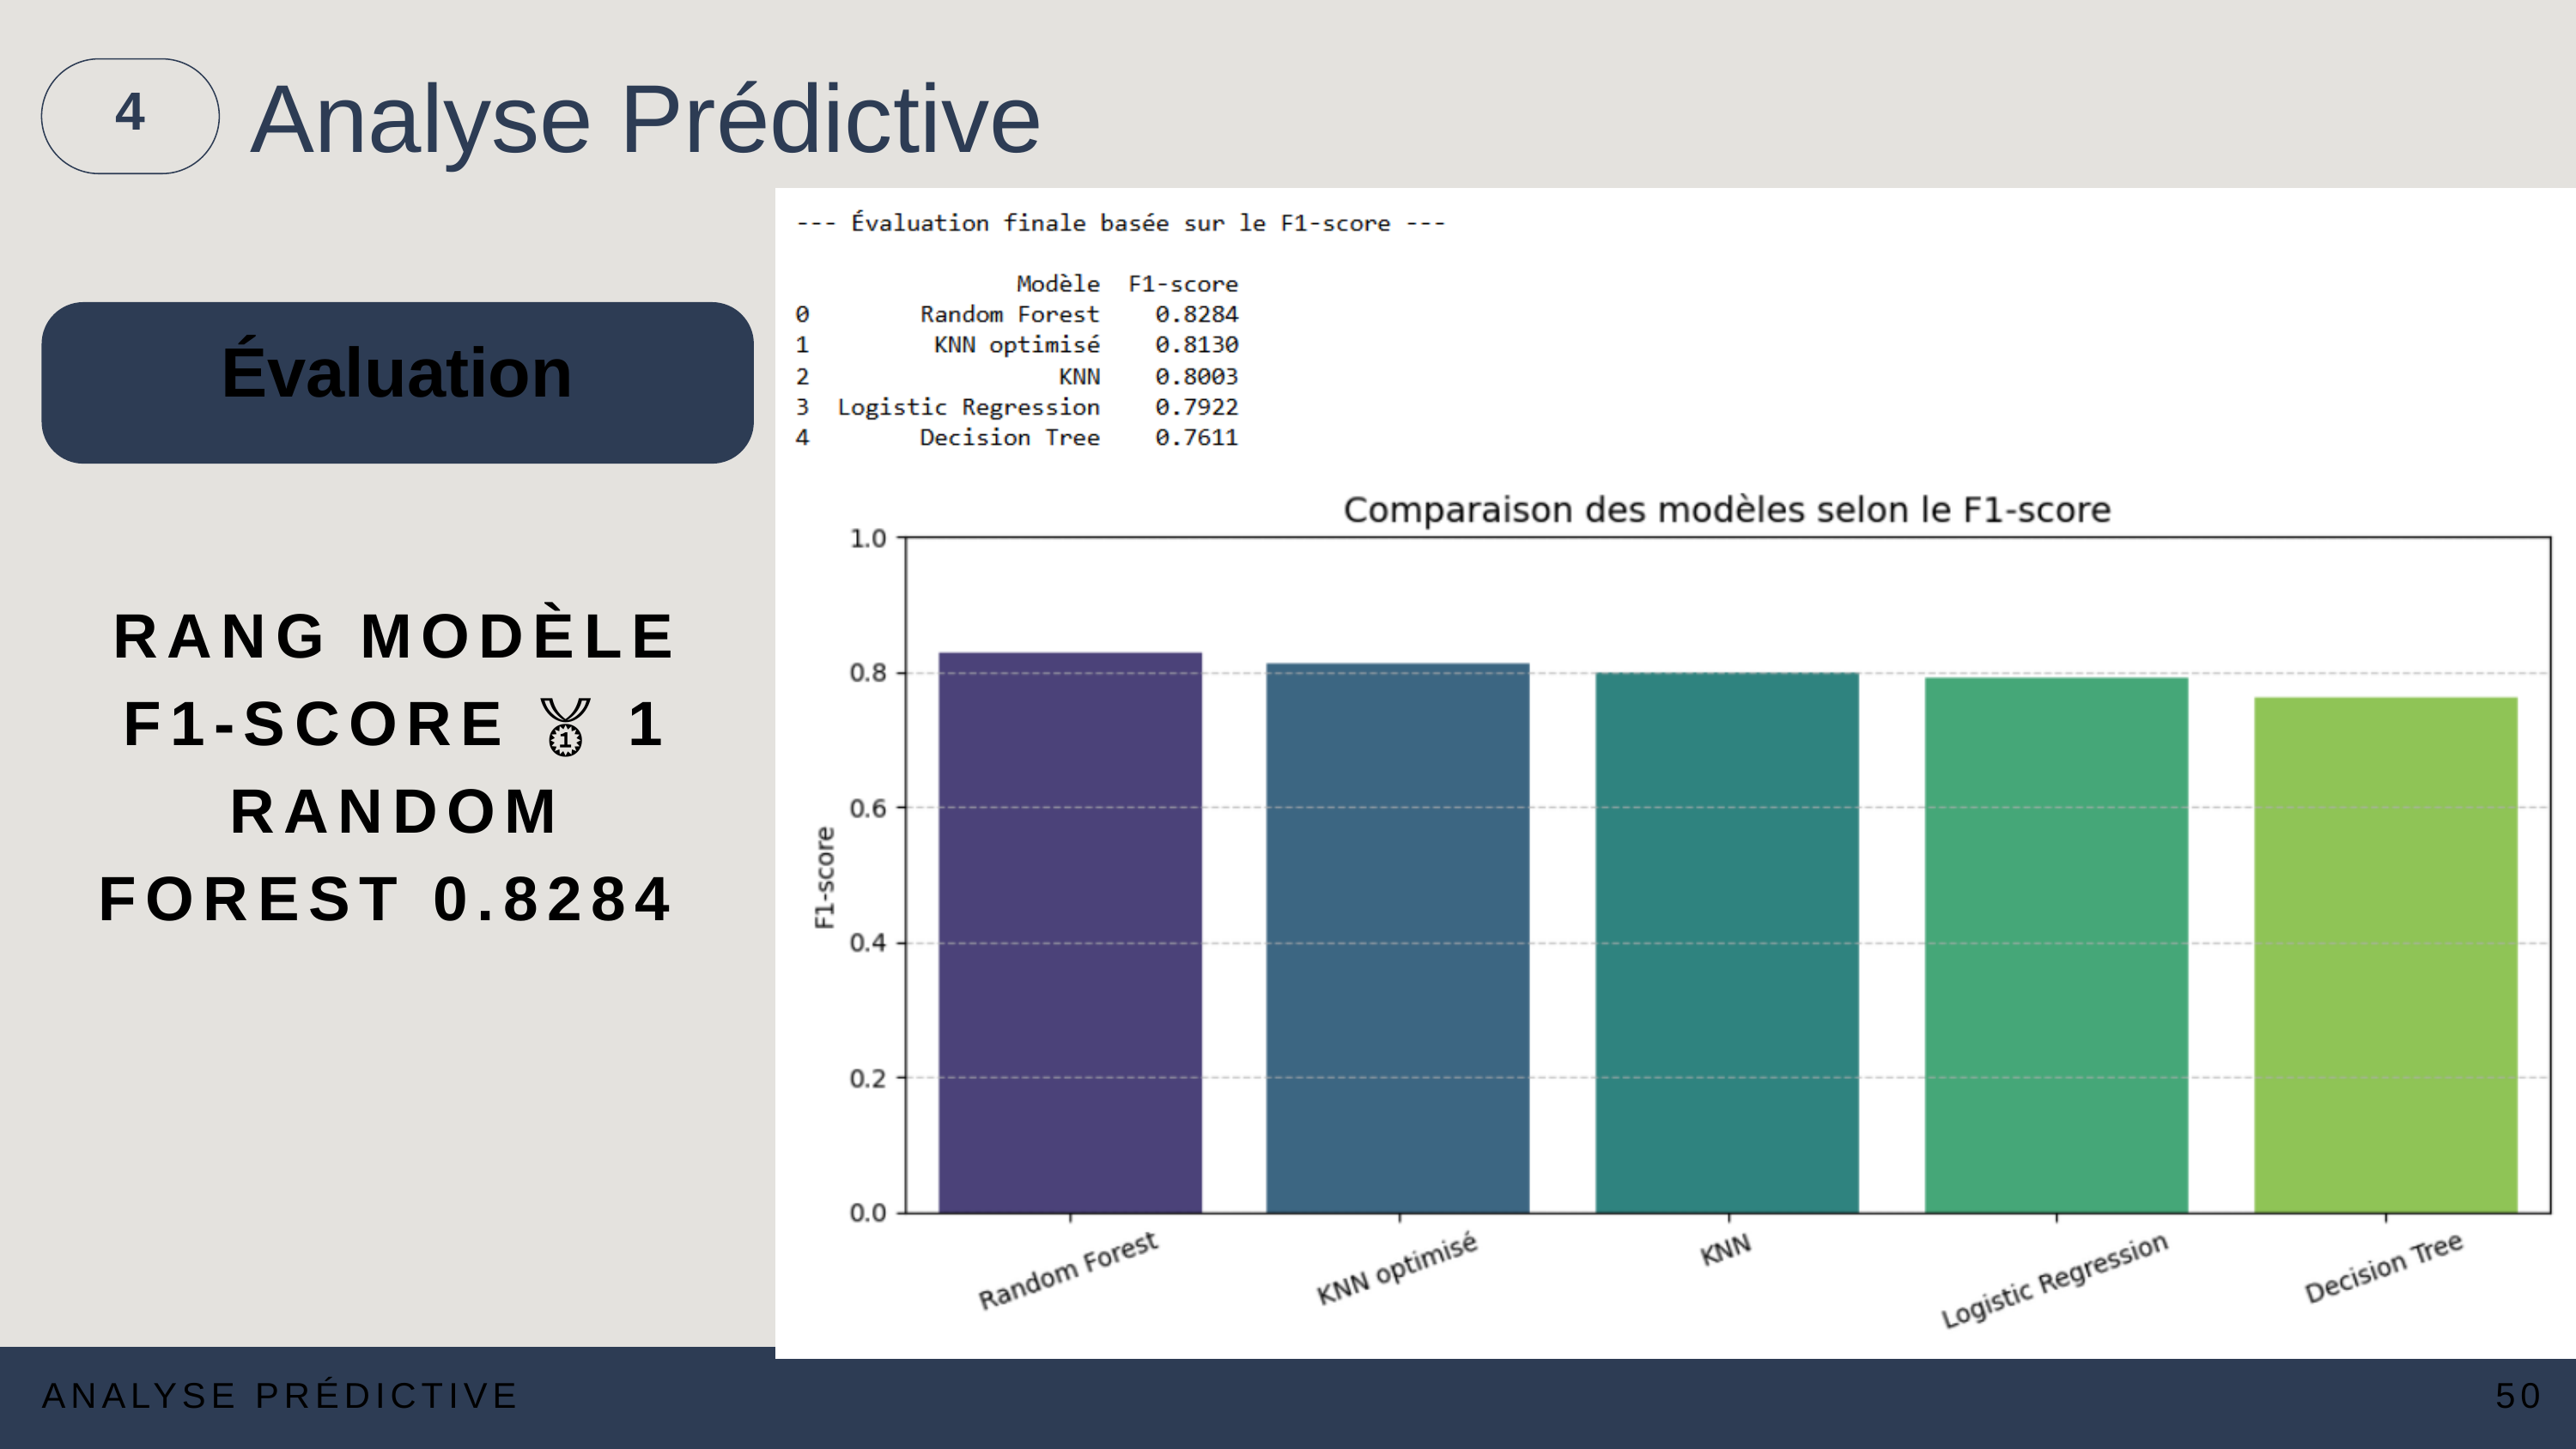

4
Analyse Prédictive

 Évaluation
RANG MODÈLE F1-SCORE 🥇 1 RANDOM FOREST 0.8284
ANALYSE PRÉDICTIVE
50